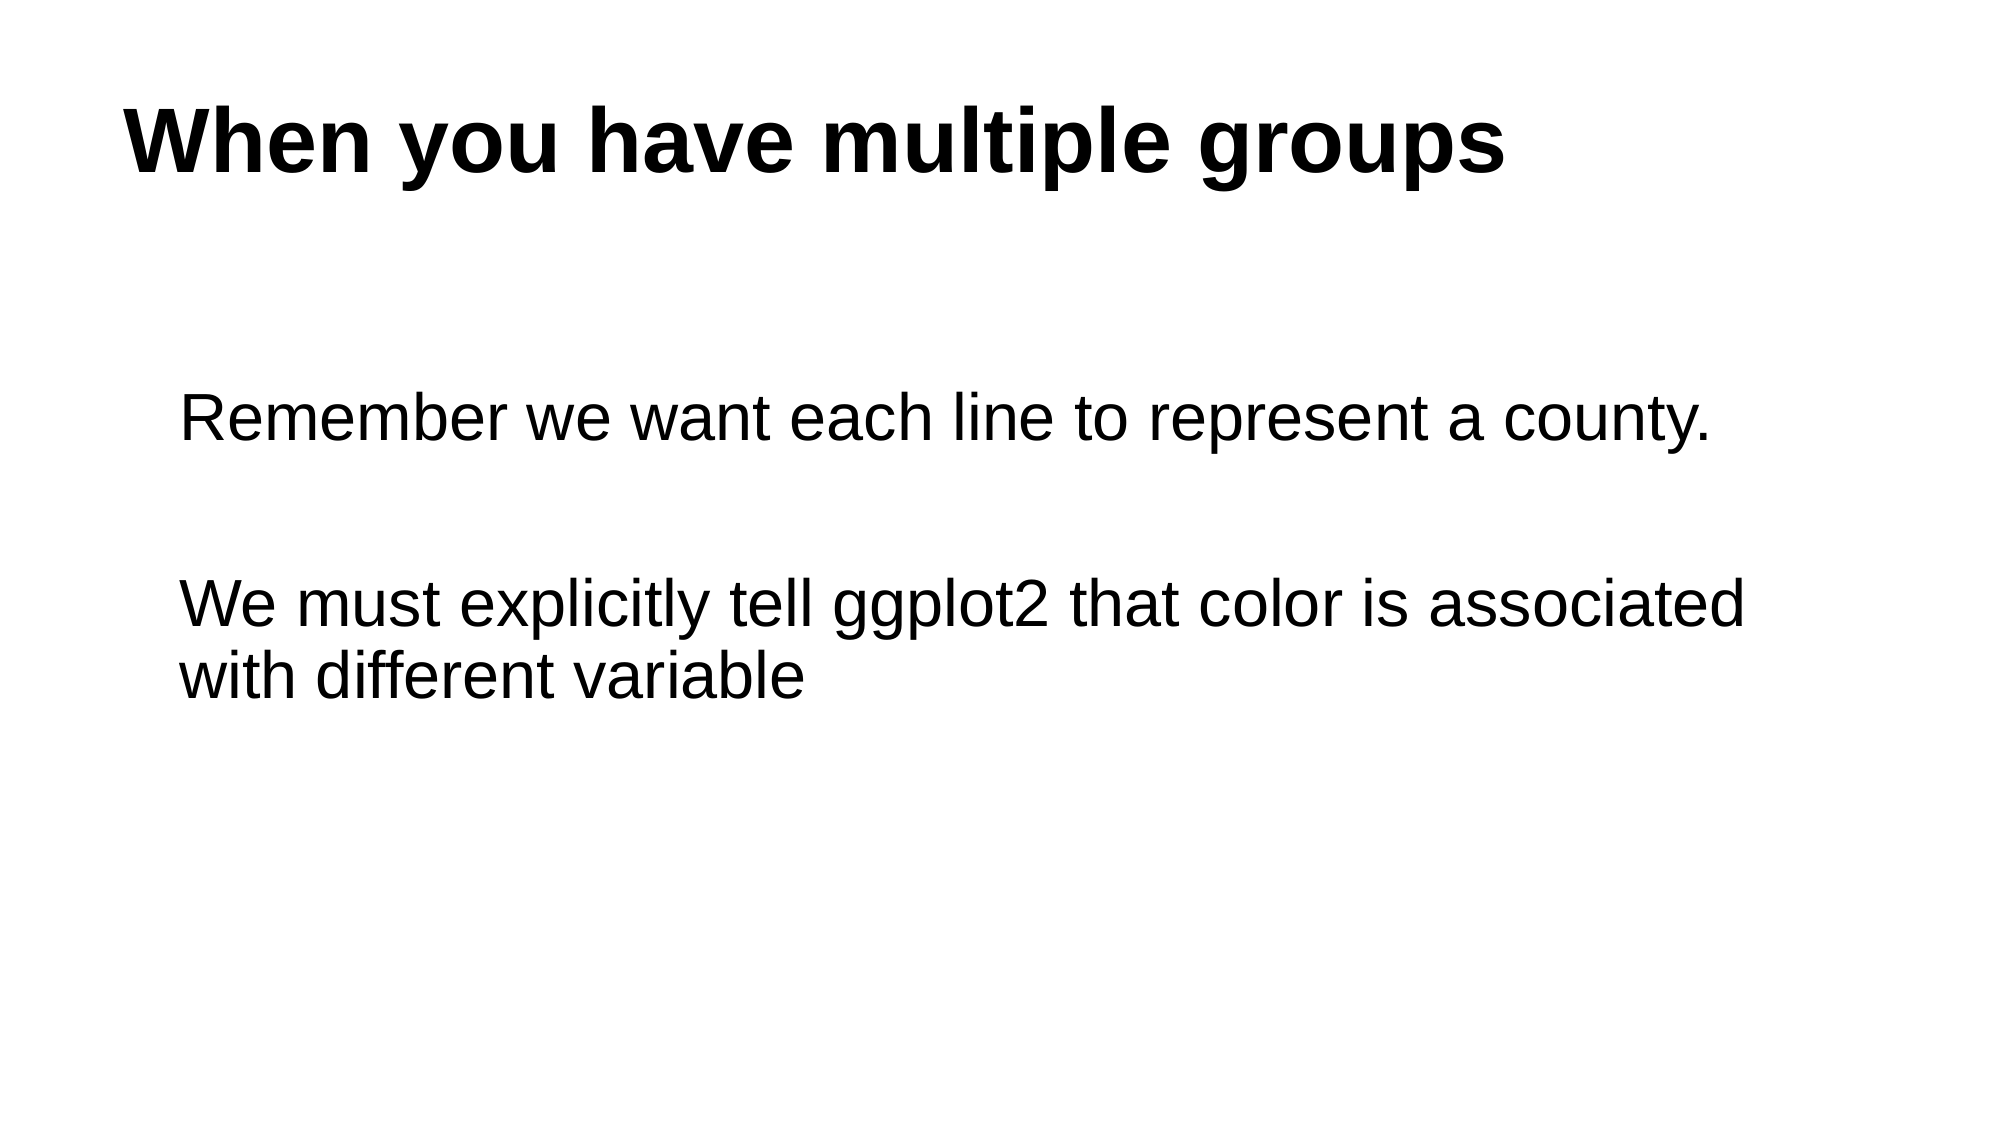

# When you have multiple groups
Remember we want each line to represent a county.

We must explicitly tell ggplot2 that color is associated with different variable